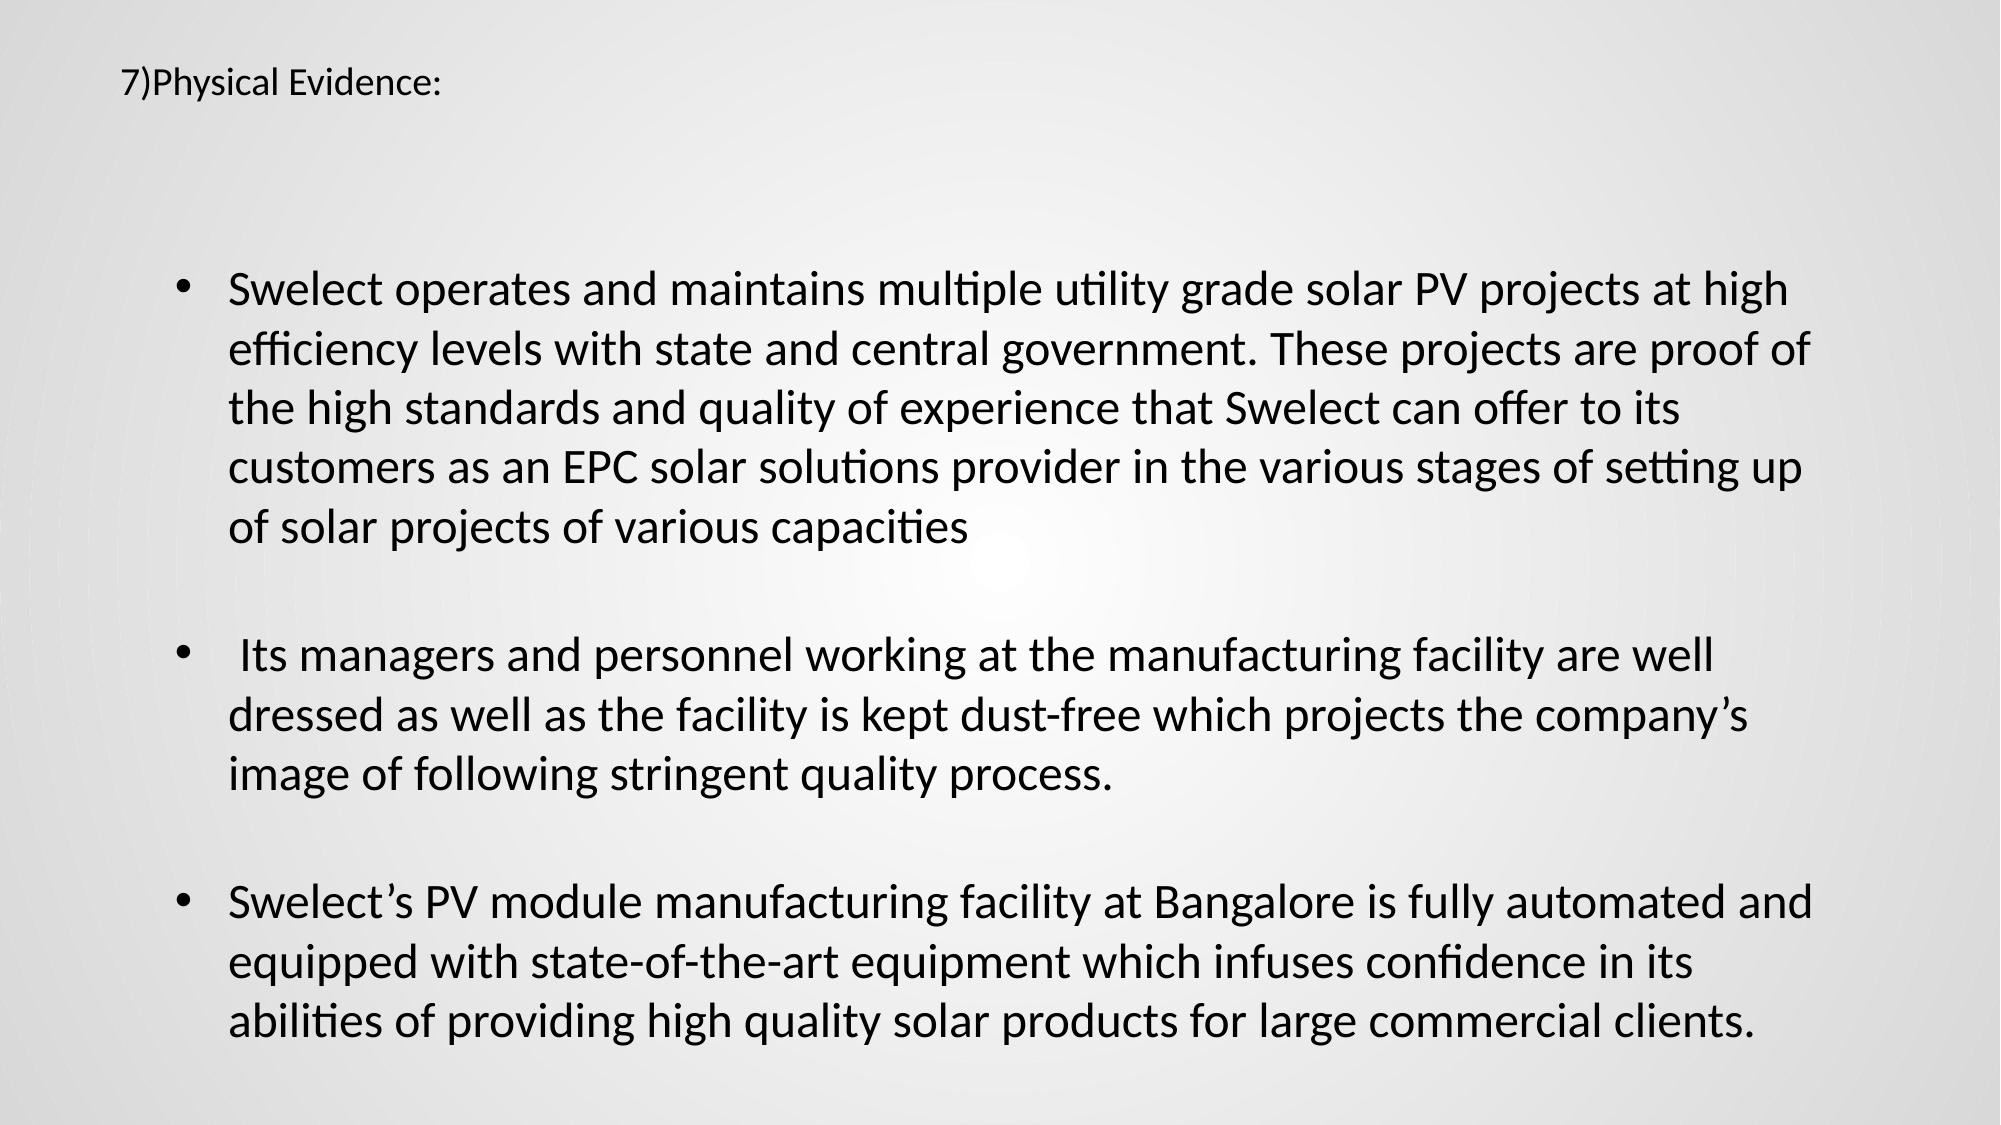

# 7)Physical Evidence:
Swelect operates and maintains multiple utility grade solar PV projects at high efficiency levels with state and central government. These projects are proof of the high standards and quality of experience that Swelect can offer to its customers as an EPC solar solutions provider in the various stages of setting up of solar projects of various capacities

 Its managers and personnel working at the manufacturing facility are well dressed as well as the facility is kept dust-free which projects the company’s image of following stringent quality process.

Swelect’s PV module manufacturing facility at Bangalore is fully automated and equipped with state-of-the-art equipment which infuses confidence in its abilities of providing high quality solar products for large commercial clients.